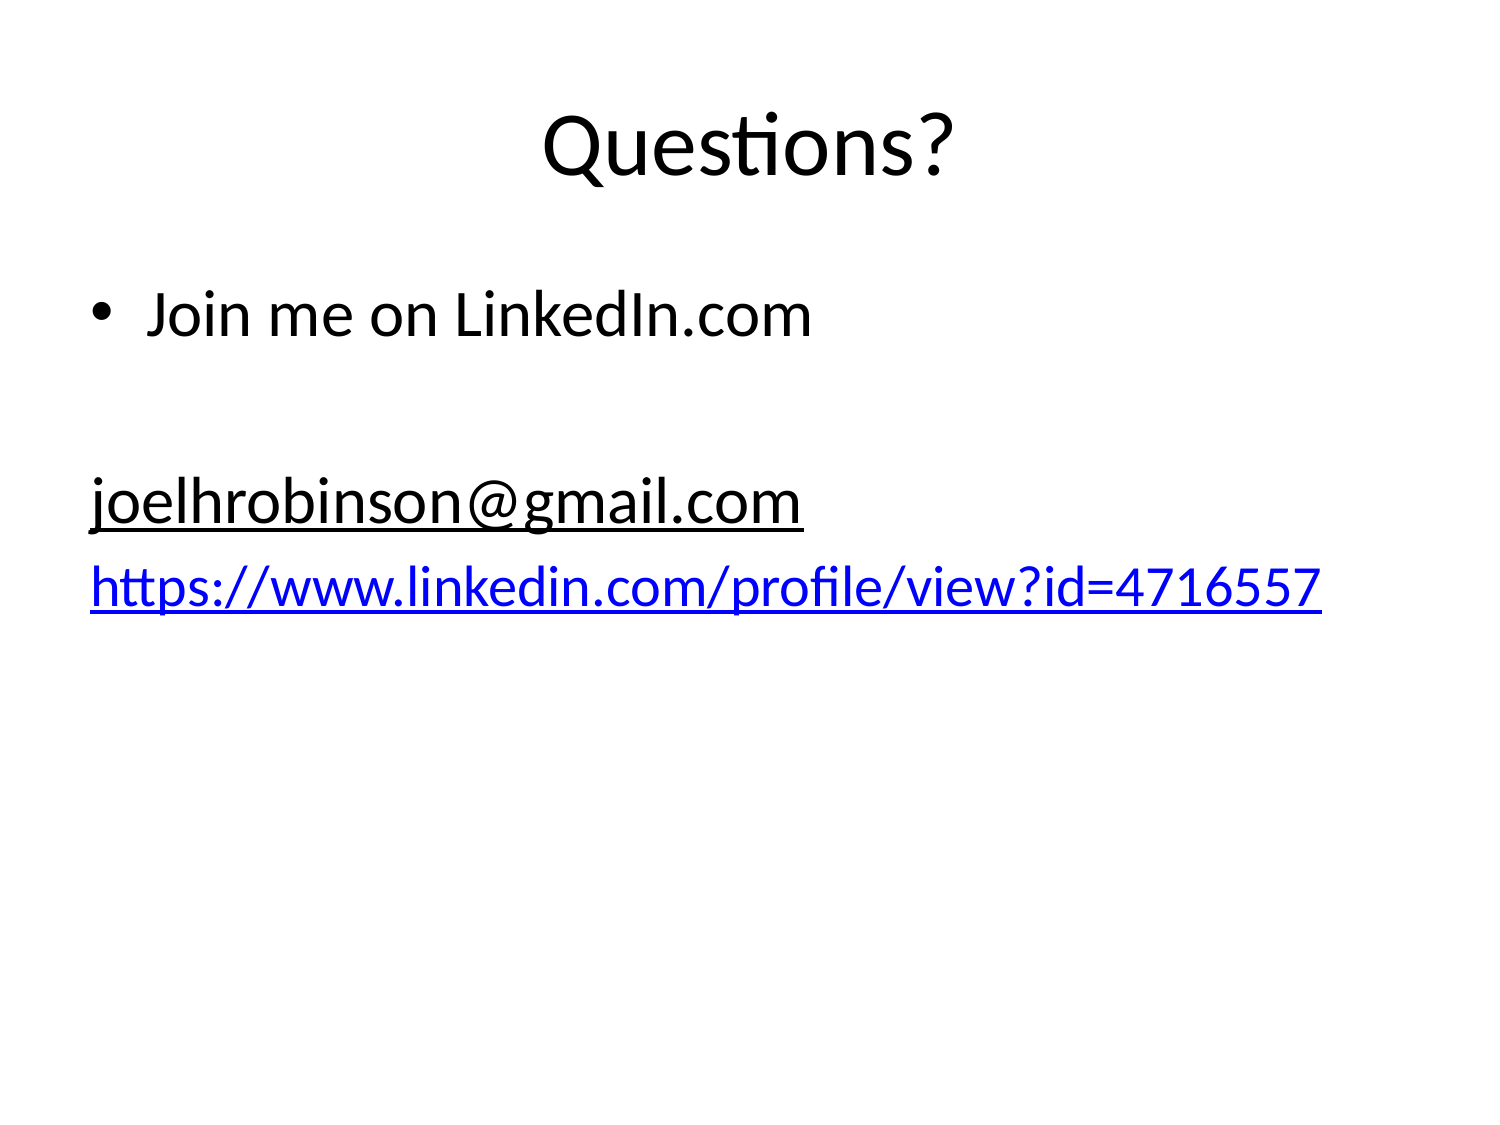

# Questions?
Join me on LinkedIn.com

joelhrobinson@gmail.com
https://www.linkedin.com/profile/view?id=4716557